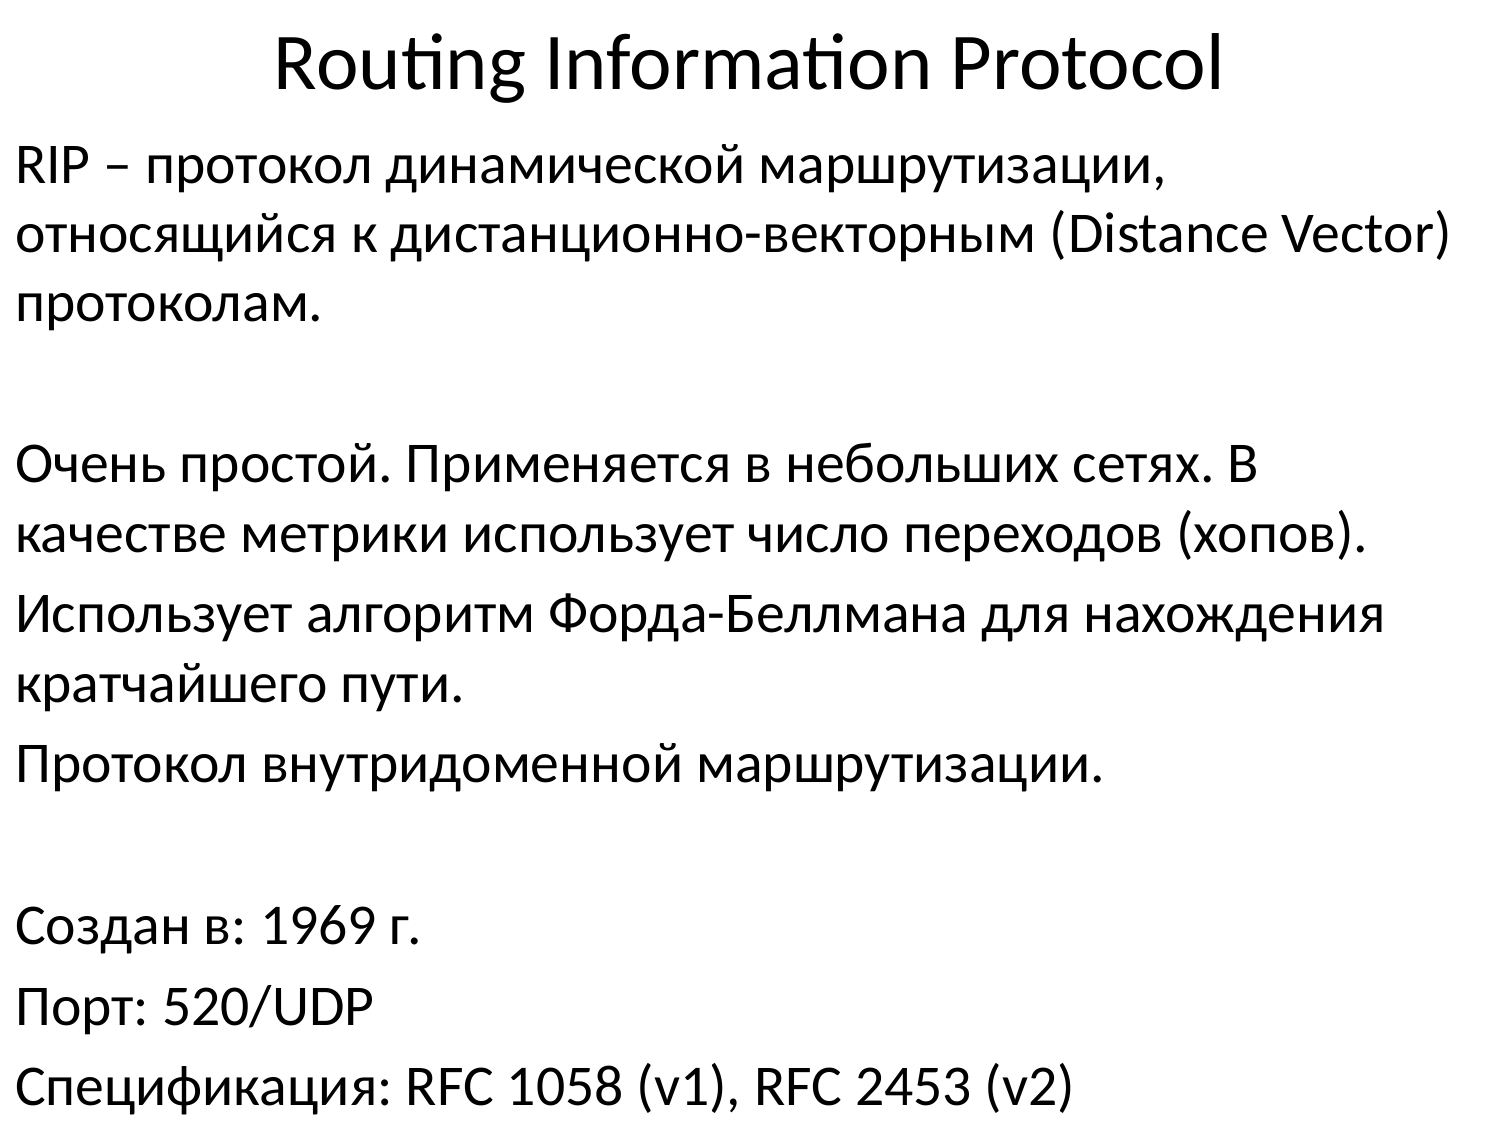

# Routing Information Protocol
RIP – протокол динамической маршрутизации, относящийся к дистанционно-векторным (Distance Vector) протоколам.

Очень простой. Применяется в небольших сетях. В качестве метрики использует число переходов (хопов).
Использует алгоритм Форда-Беллмана для нахождения кратчайшего пути.
Протокол внутридоменной маршрутизации.

Создан в: 1969 г.
Порт: 520/UDP
Спецификация: RFC 1058 (v1), RFC 2453 (v2)